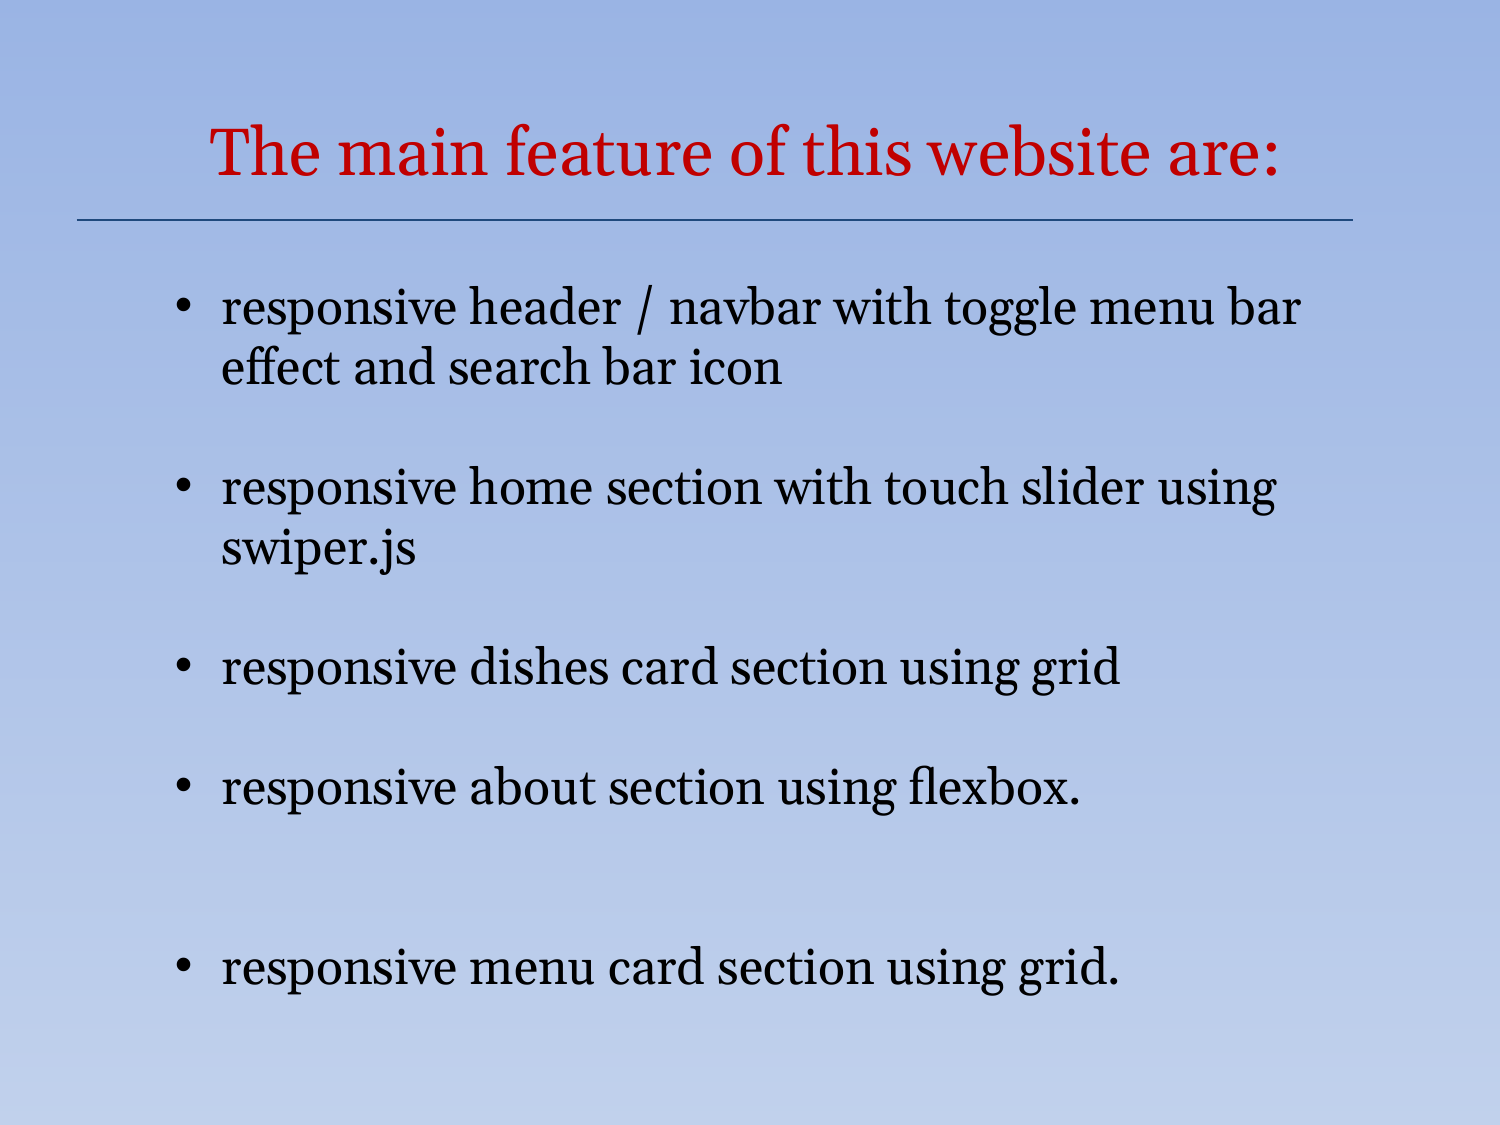

The main feature of this website are:
responsive header / navbar with toggle menu bar effect and search bar icon

responsive home section with touch slider using swiper.js

responsive dishes card section using grid

responsive about section using flexbox.

responsive menu card section using grid.